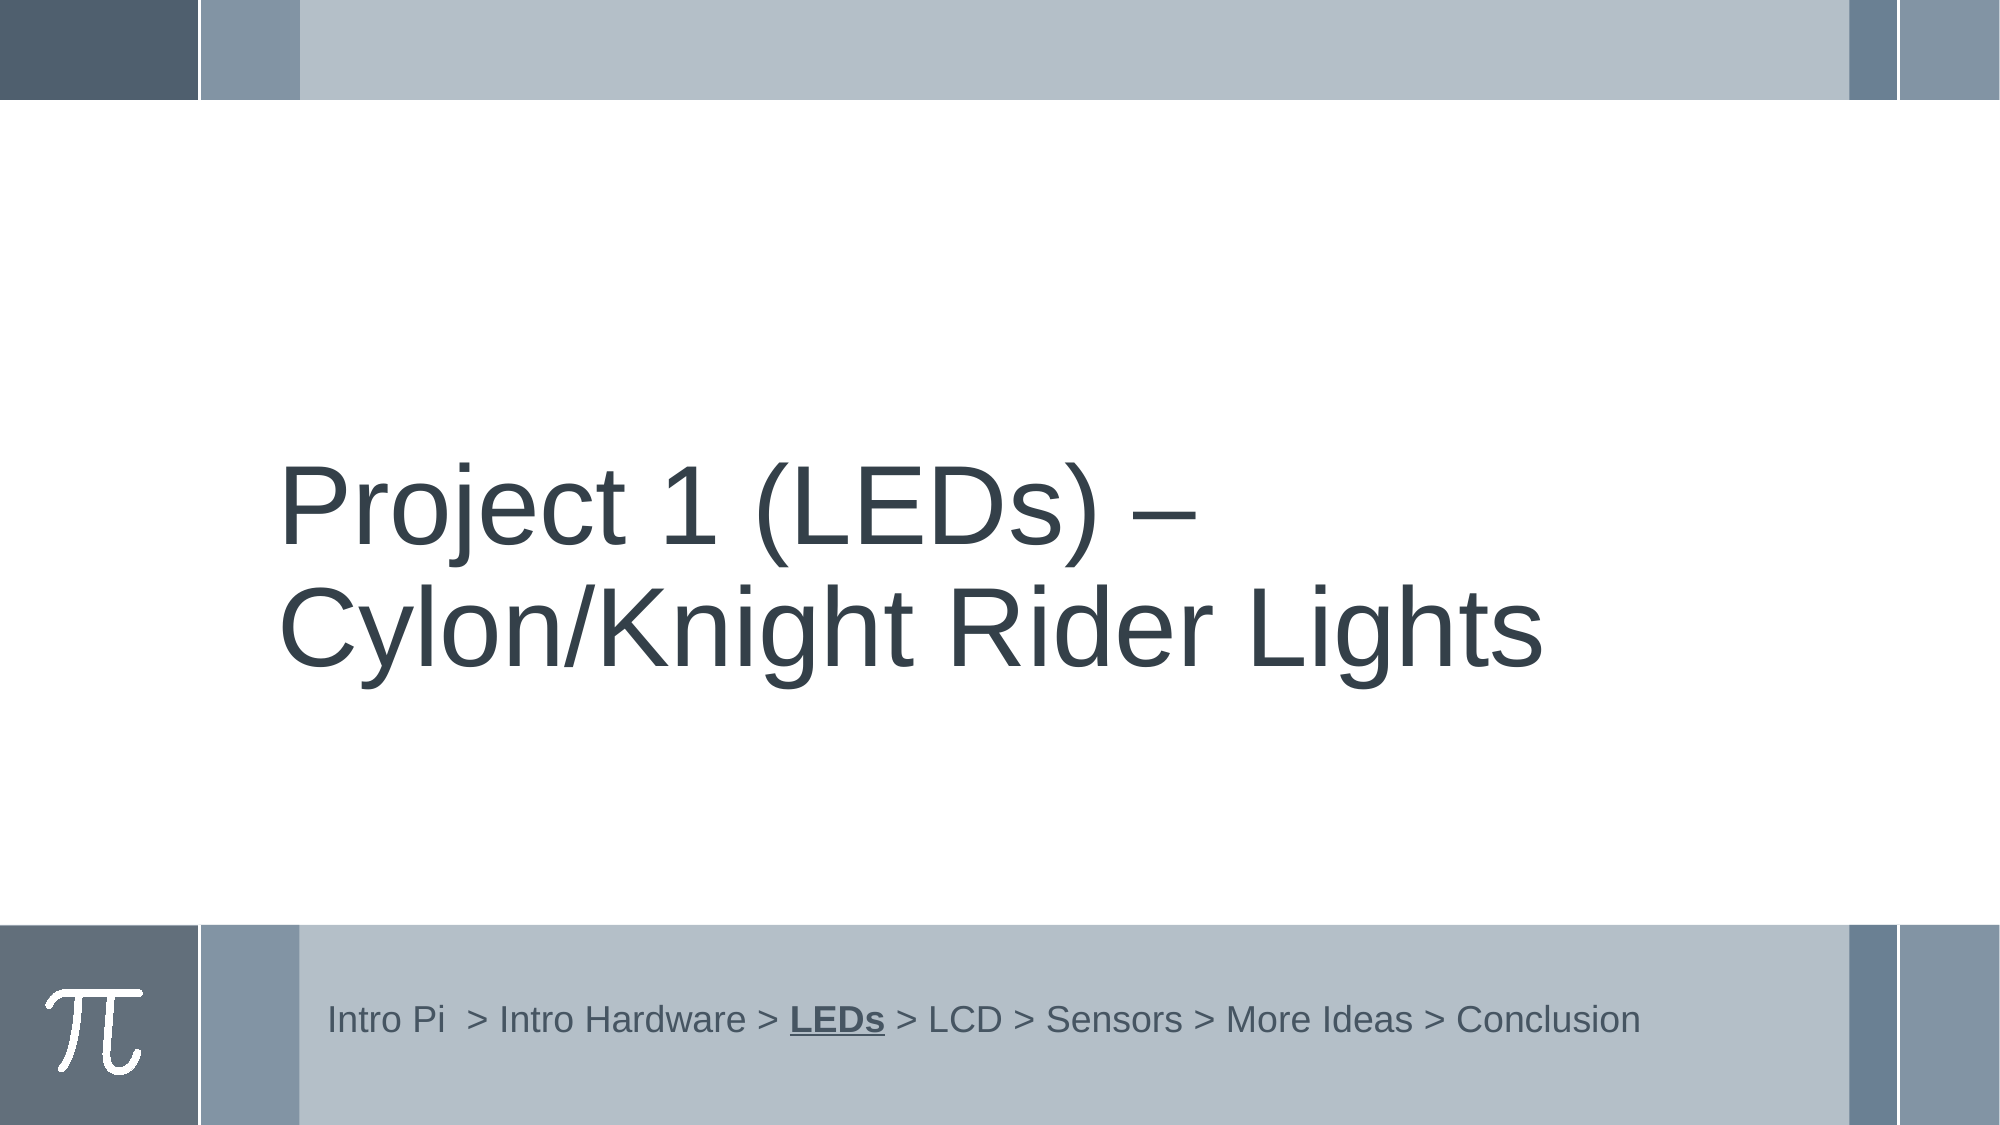

# Project 1 (LEDs) – Cylon/Knight Rider Lights

Intro Pi  > Intro Hardware > LEDs > LCD > Sensors > More Ideas > Conclusion